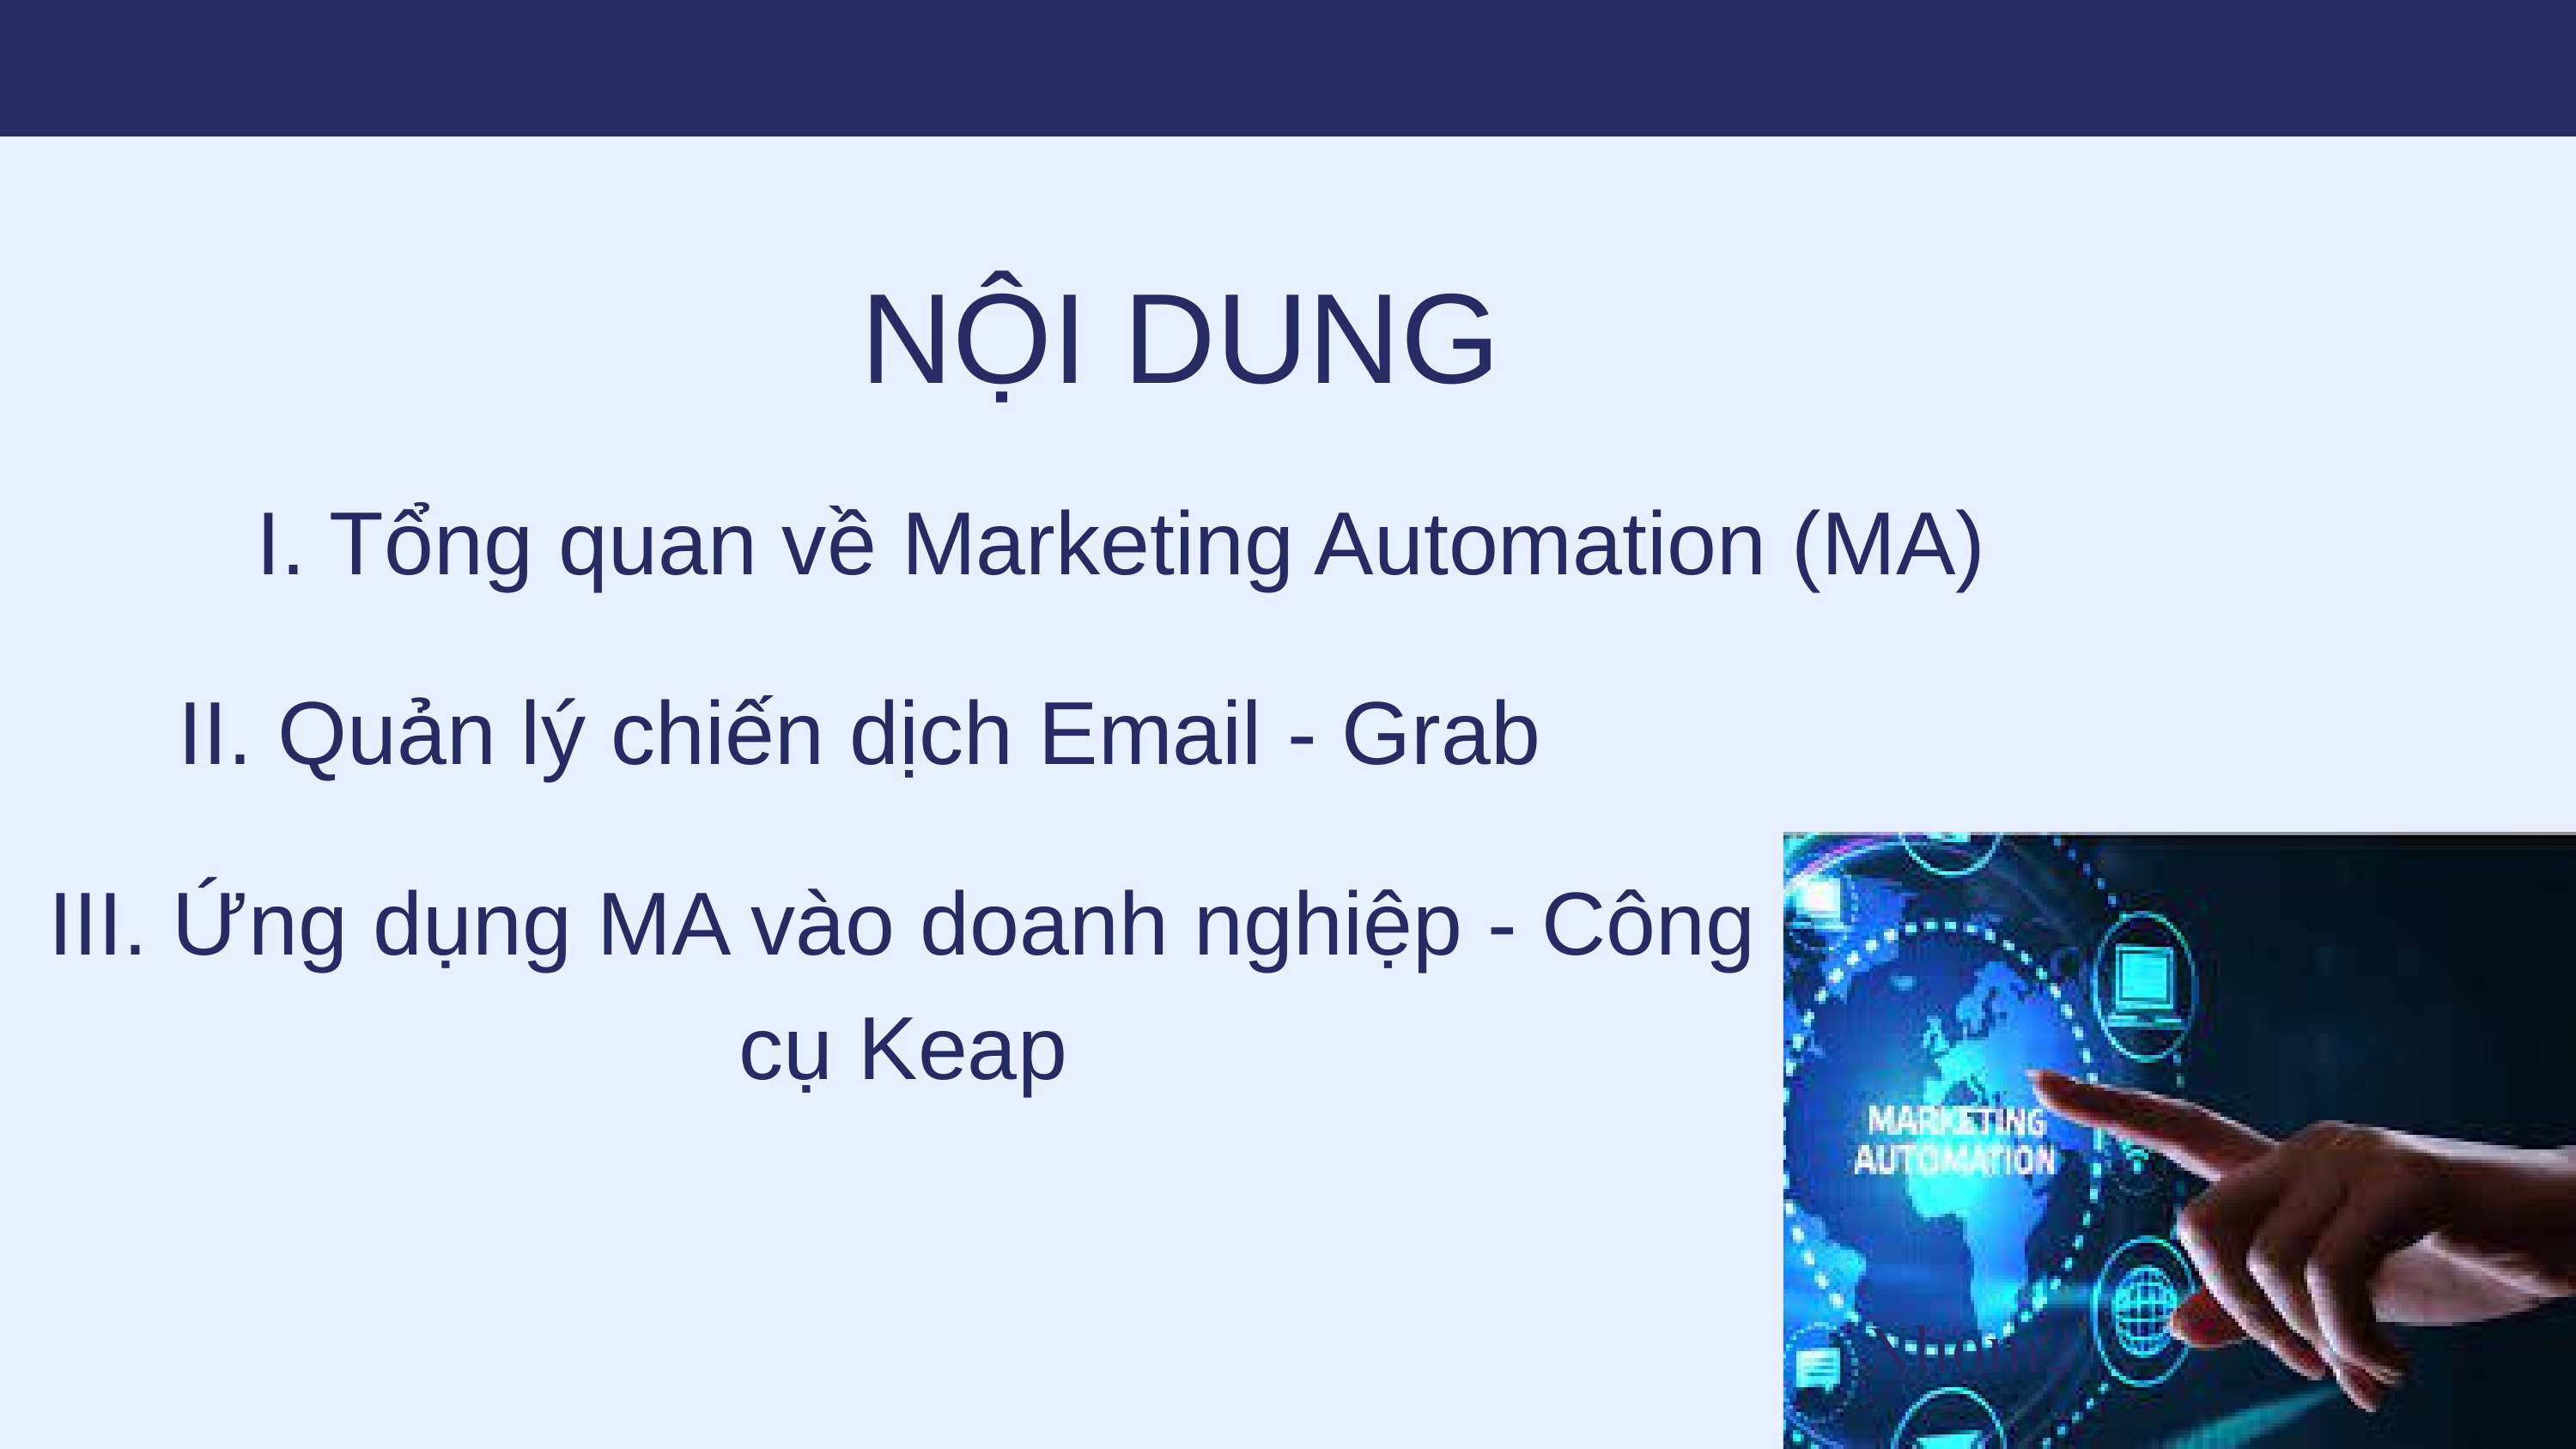

NỘI DUNG
I. Tổng quan về Marketing Automation (MA)
II. Quản lý chiến dịch Email - Grab

III. Ứng dụng MA vào doanh nghiệp - Công cụ Keap

Nhom2